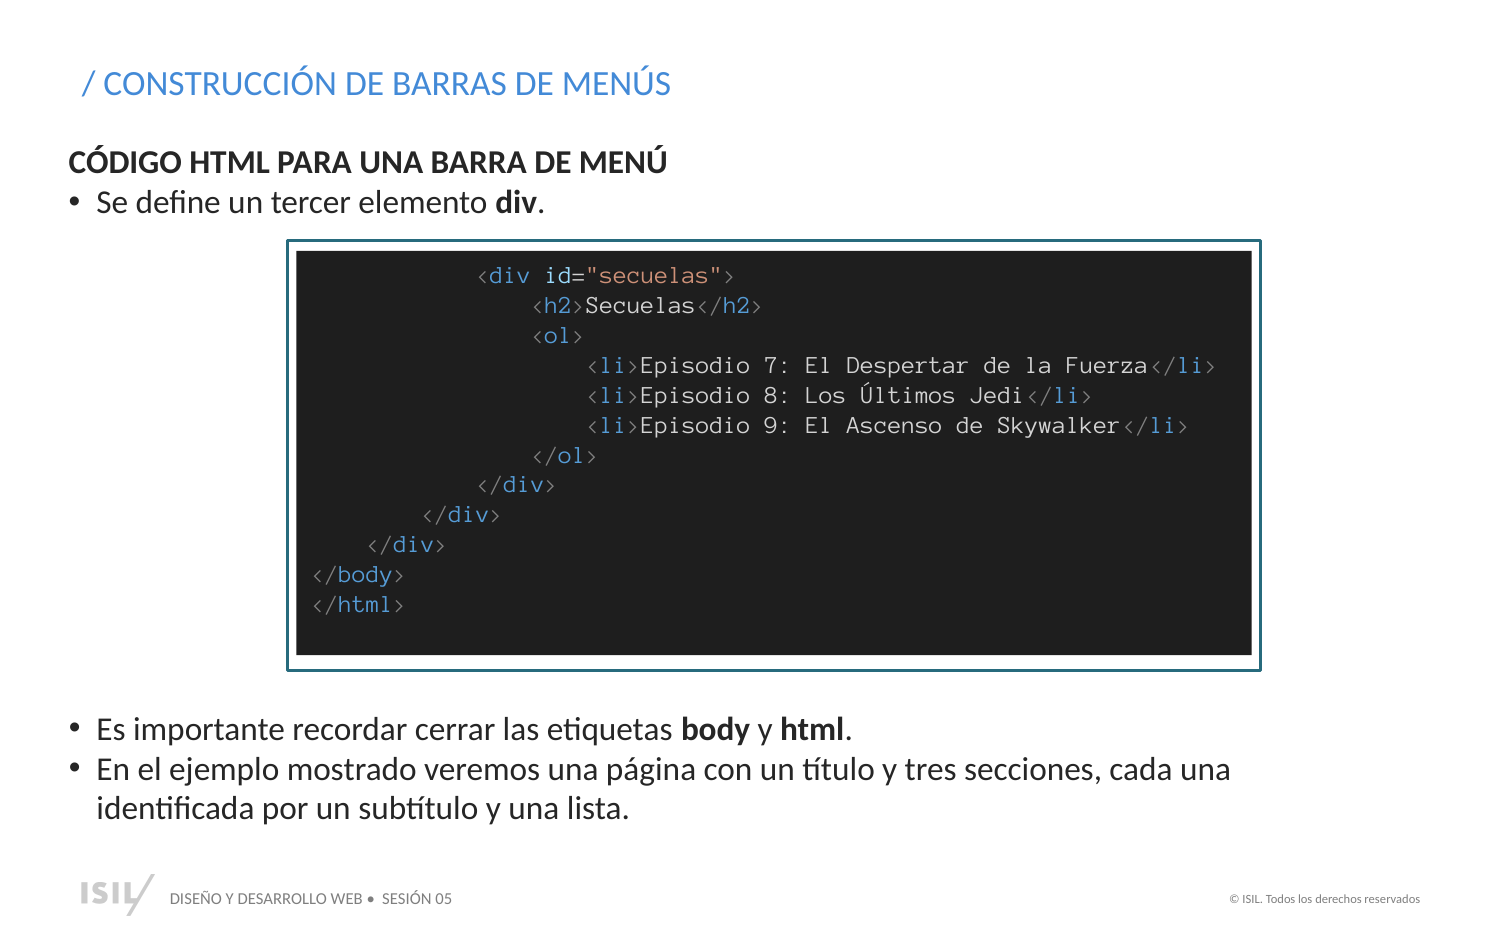

/ CONSTRUCCIÓN DE BARRAS DE MENÚS
CÓDIGO HTML PARA UNA BARRA DE MENÚ
Se define un tercer elemento div.
≈¬¬¬ççç
            <div id="secuelas">
                <h2>Secuelas</h2>
                <ol>
                    <li>Episodio 7: El Despertar de la Fuerza</li>
                    <li>Episodio 8: Los Últimos Jedi</li>
                    <li>Episodio 9: El Ascenso de Skywalker</li>
                </ol>
            </div>
        </div>
    </div>
</body>
</html>

Es importante recordar cerrar las etiquetas body y html.
En el ejemplo mostrado veremos una página con un título y tres secciones, cada una identificada por un subtítulo y una lista.